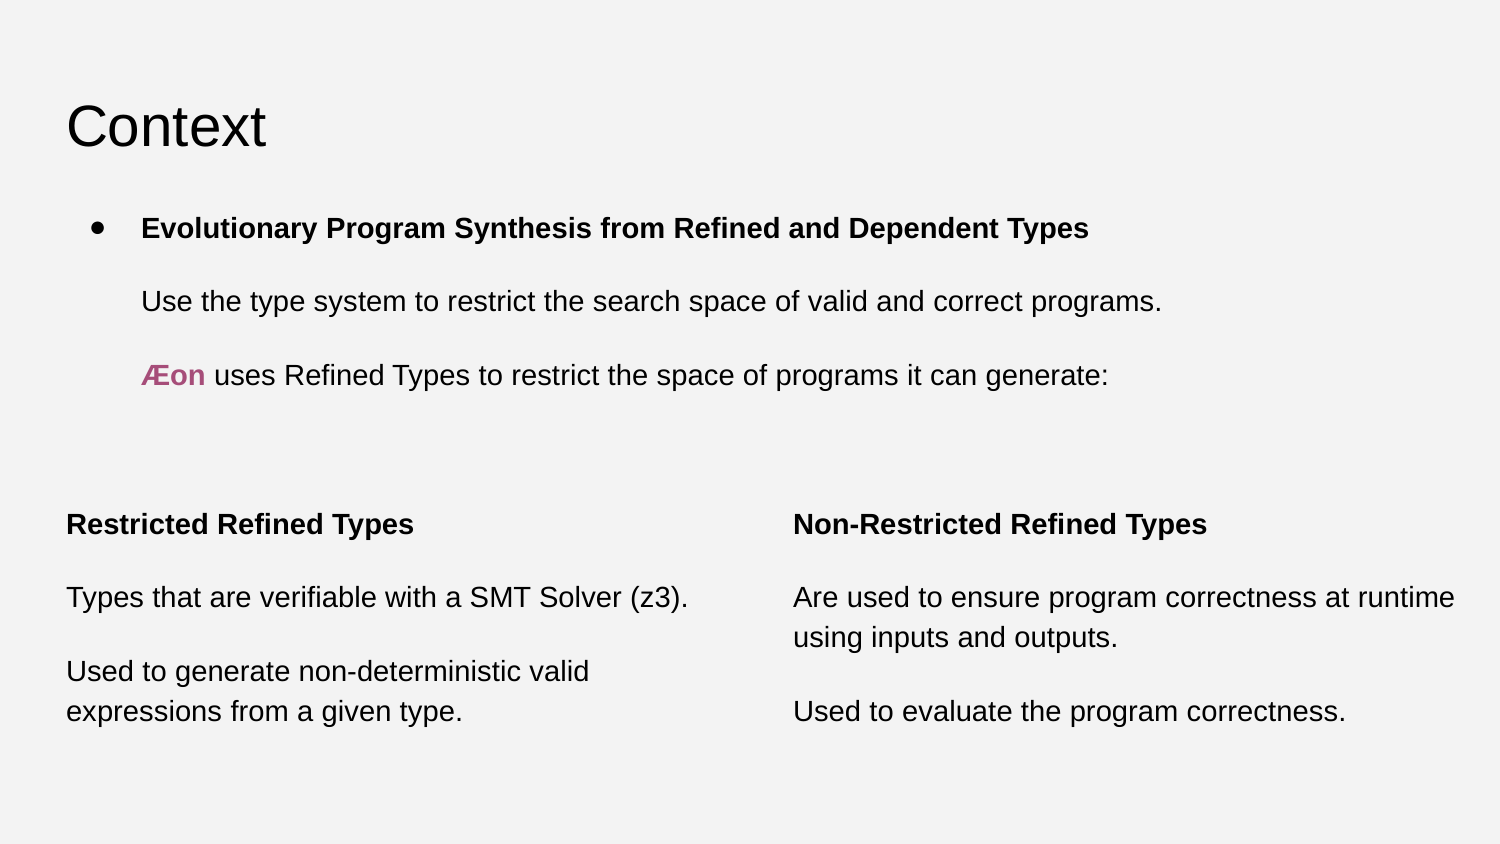

# Context
Evolutionary Program Synthesis from Refined and Dependent Types
Use the type system to restrict the search space of valid and correct programs.
Æon uses Refined Types to restrict the space of programs it can generate:
Restricted Refined Types
Types that are verifiable with a SMT Solver (z3).
Used to generate non-deterministic valid expressions from a given type.
Non-Restricted Refined Types
Are used to ensure program correctness at runtime using inputs and outputs.
Used to evaluate the program correctness.